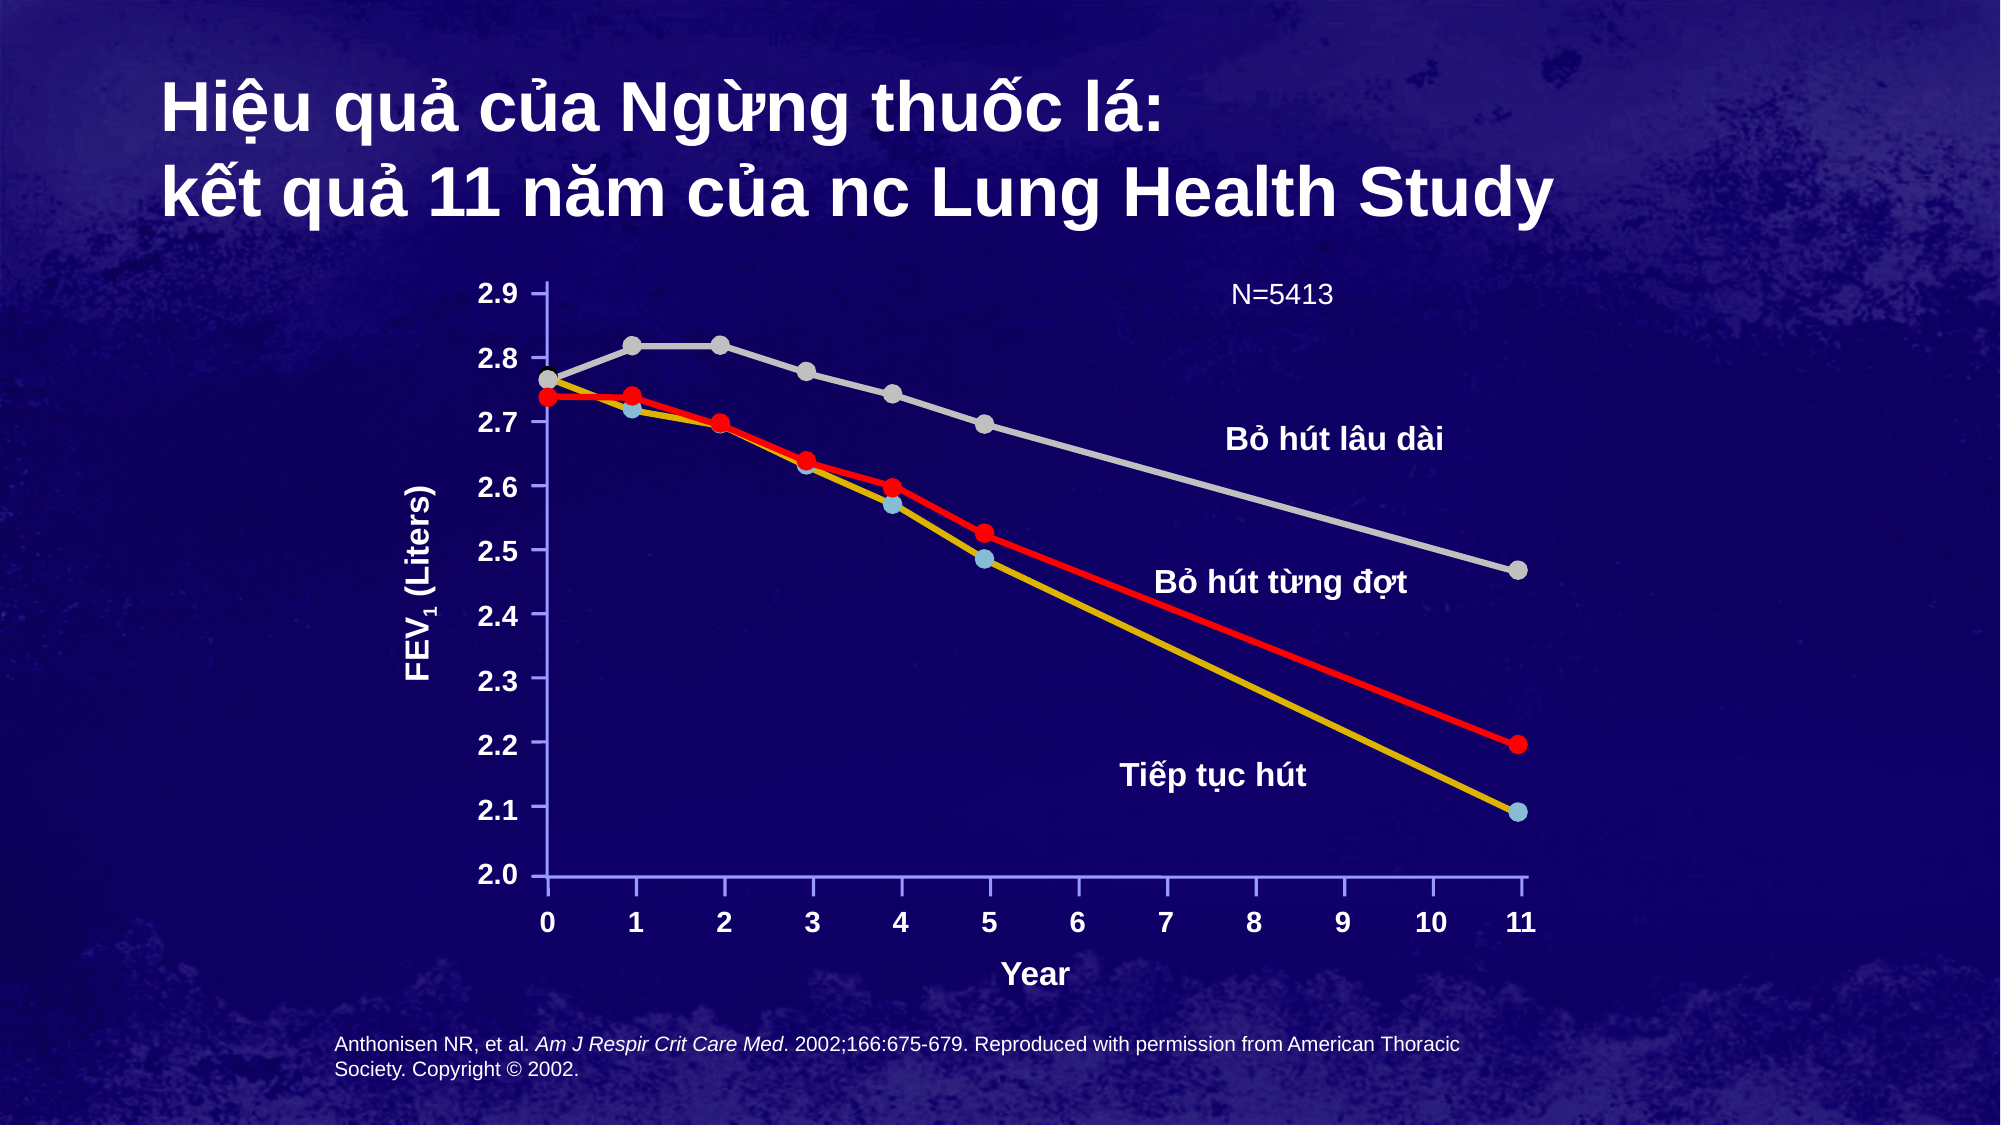

Hiệu quả của Ngừng thuốc lá:
kết quả 11 năm của nc Lung Health Study
N=5413
2.9

2.8

2.7

Bỏ hút lâu dài

2.6

2.5

Bỏ hút từng đợt

FEV1 (Liters)

2.4
2.3
2.2

Tiếp tục hút
2.1

2.0

11
0
1
2
3
4
5
6
7
8
9
10
Year
Anthonisen NR, et al. Am J Respir Crit Care Med. 2002;166:675-679. Reproduced with permission from American Thoracic Society. Copyright © 2002.